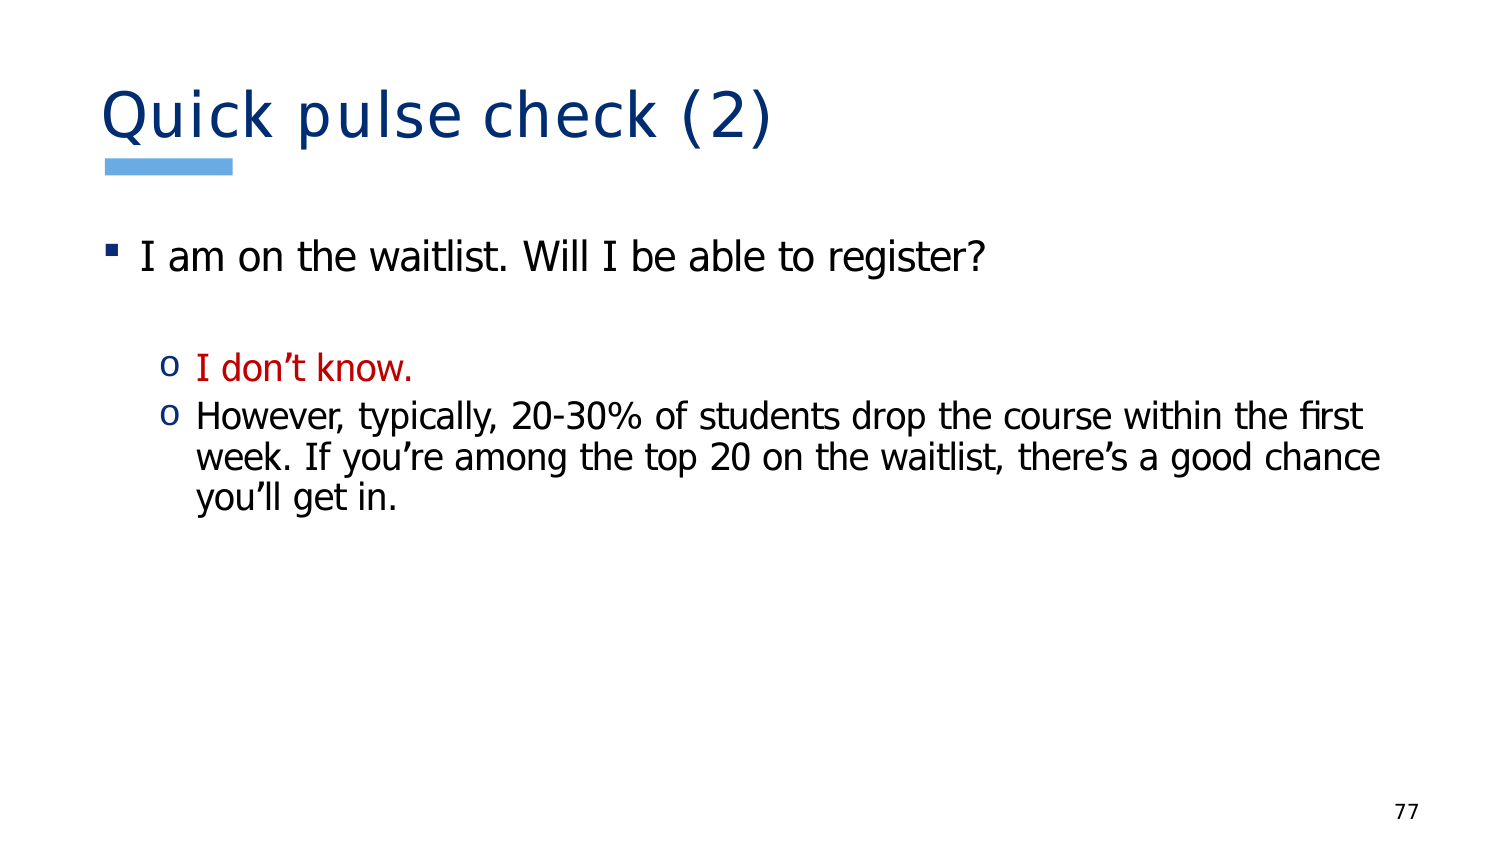

# Quick pulse check (2)
I am on the waitlist. Will I be able to register?

I don’t know.
However, typically, 20-30% of students drop the course within the first week. If you’re among the top 20 on the waitlist, there’s a good chance you’ll get in.